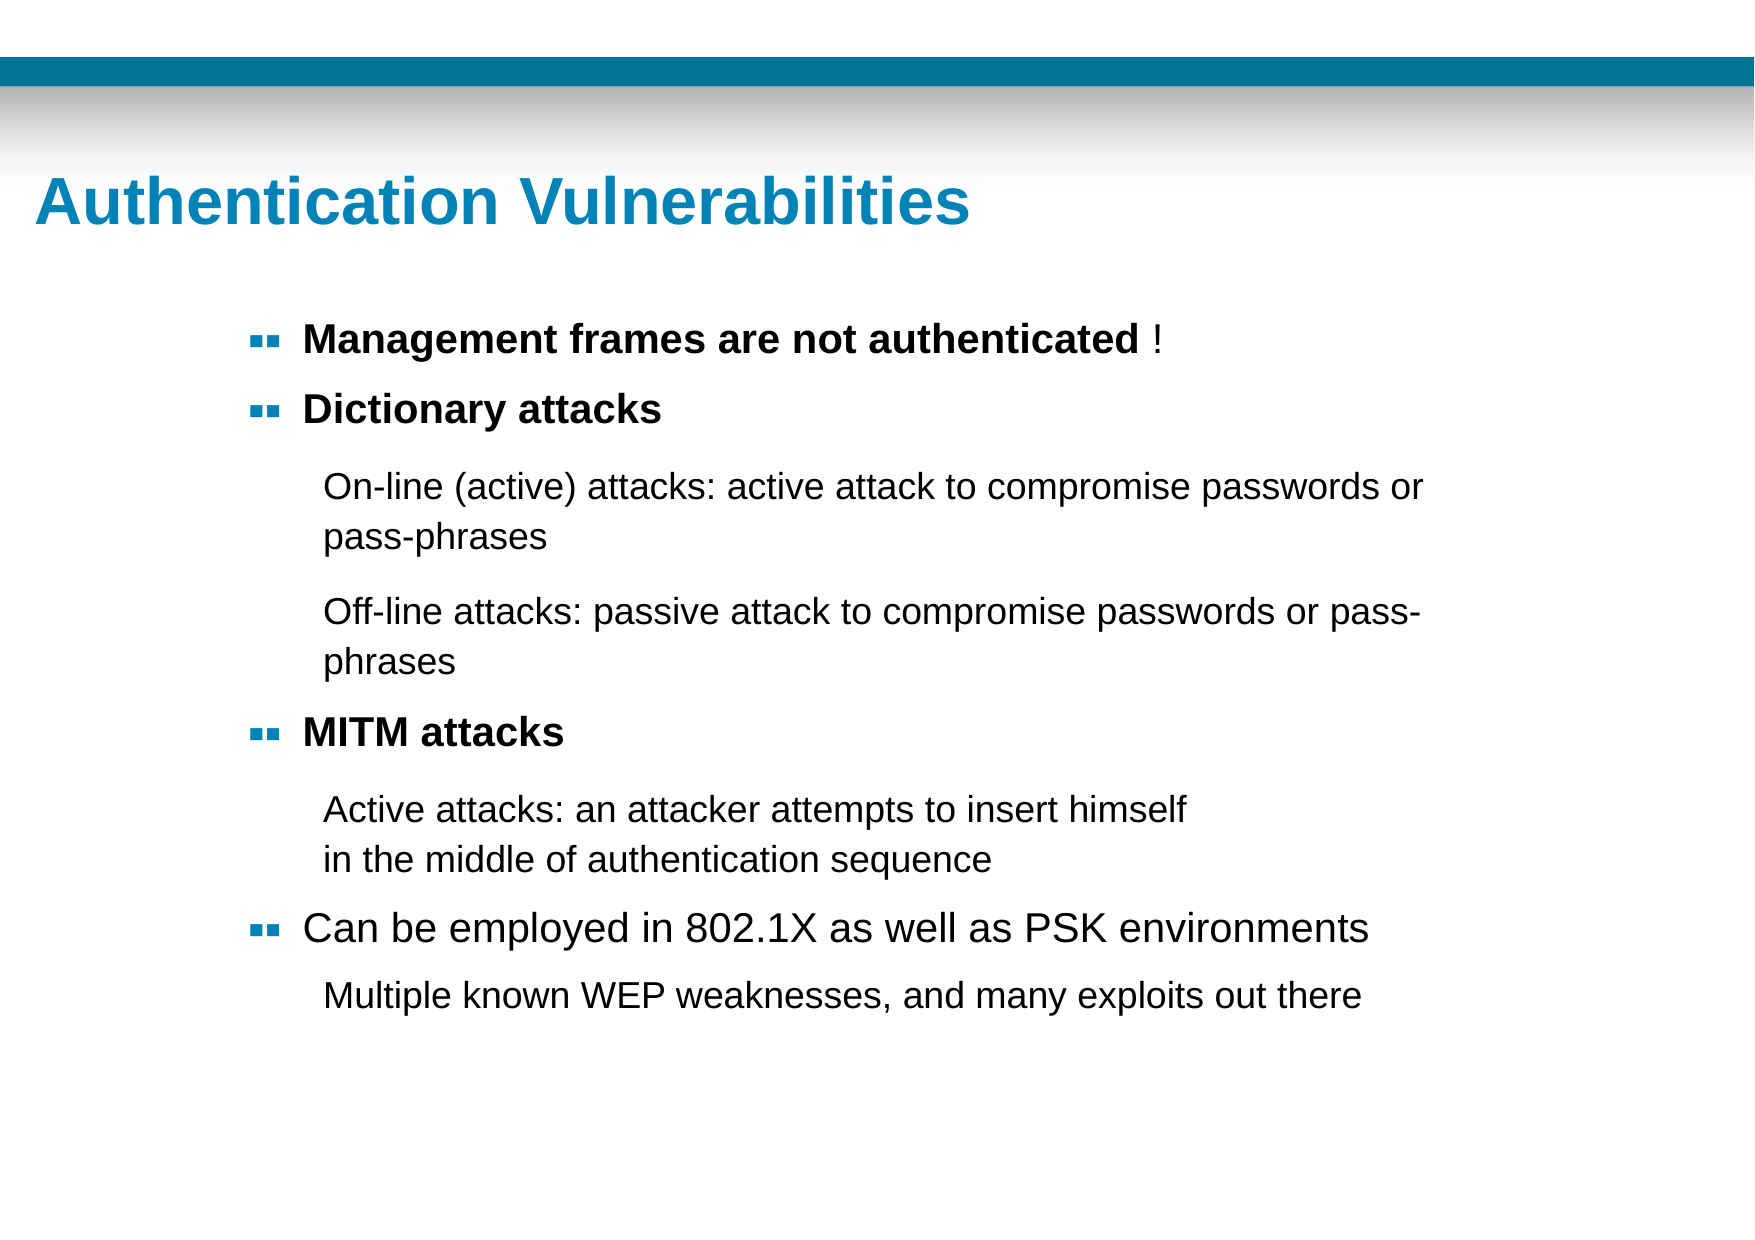

# Authentication Vulnerabilities
▪▪  Management frames are not authenticated !
▪▪  Dictionary attacks
On-line (active) attacks: active attack to compromise passwords or pass-phrases
Off-line attacks: passive attack to compromise passwords or pass- phrases
▪▪  MITM attacks
Active attacks: an attacker attempts to insert himself in the middle of authentication sequence
▪▪  Can be employed in 802.1X as well as PSK environments
Multiple known WEP weaknesses, and many exploits out there